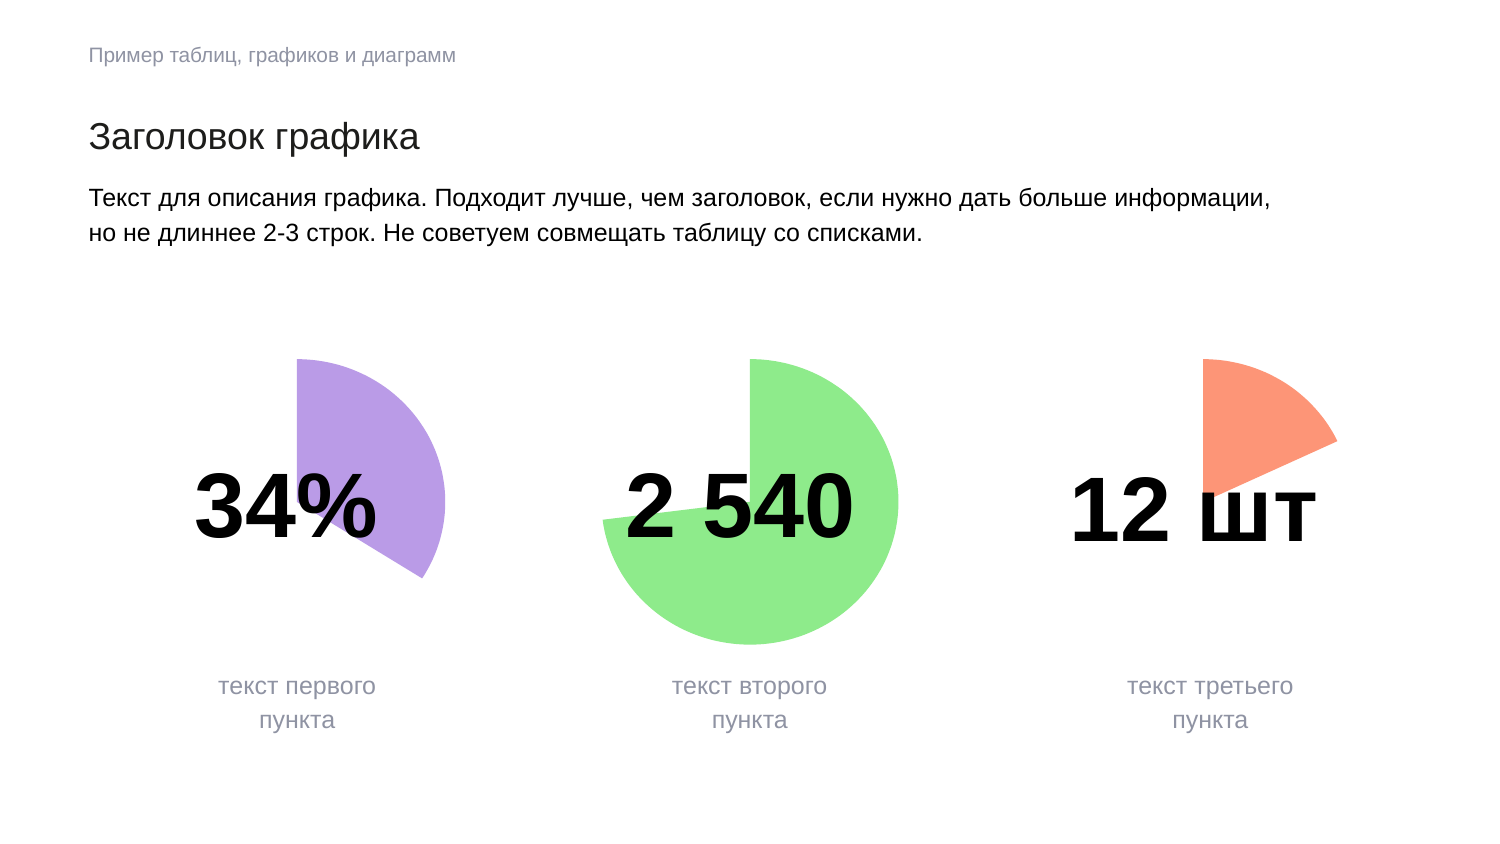

Пример таблиц, графиков и диаграмм
Заголовок графика
Текст для описания графика. Подходит лучше, чем заголовок, если нужно дать больше информации,
но не длиннее 2-3 строк. Не советуем совмещать таблицу со списками.

12 шт
34%
2 540
текст первого
пункта
текст второго
пункта
текст третьего
пункта